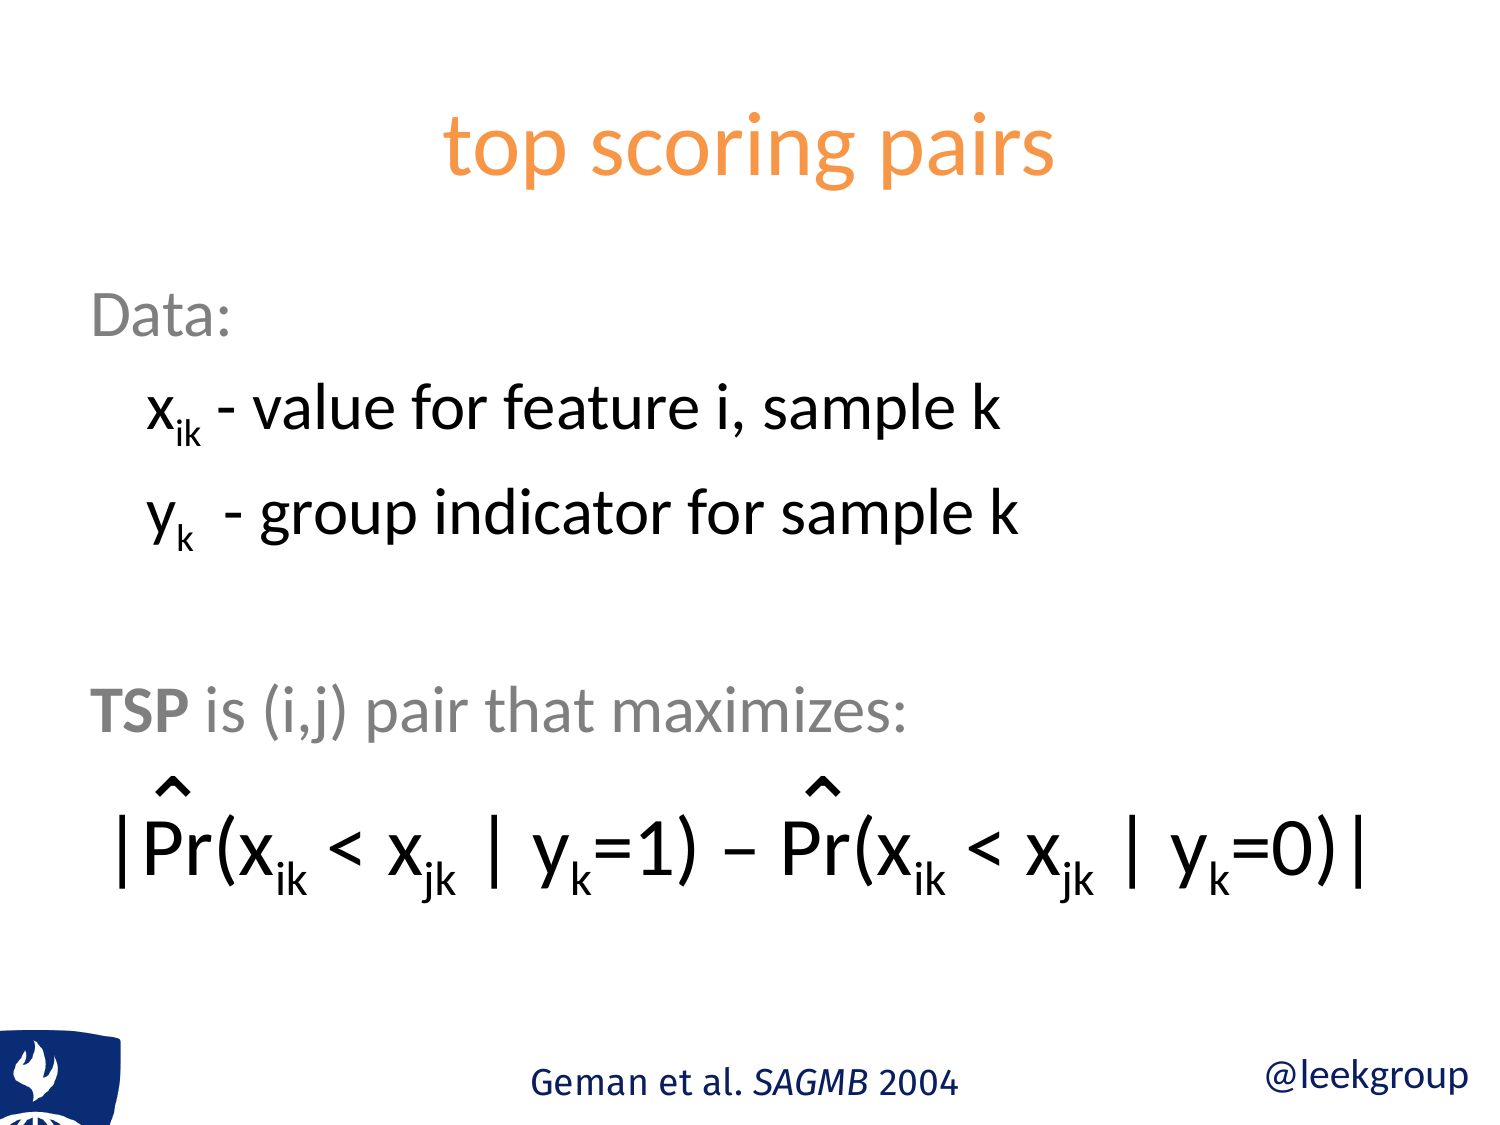

# top scoring pairs
Data:
	xik - value for feature i, sample k
	yk  - group indicator for sample k

TSP is (i,j) pair that maximizes:

⌃
⌃
|Pr(xik < xjk | yk=1) – Pr(xik < xjk | yk=0)|
Geman et al. SAGMB 2004